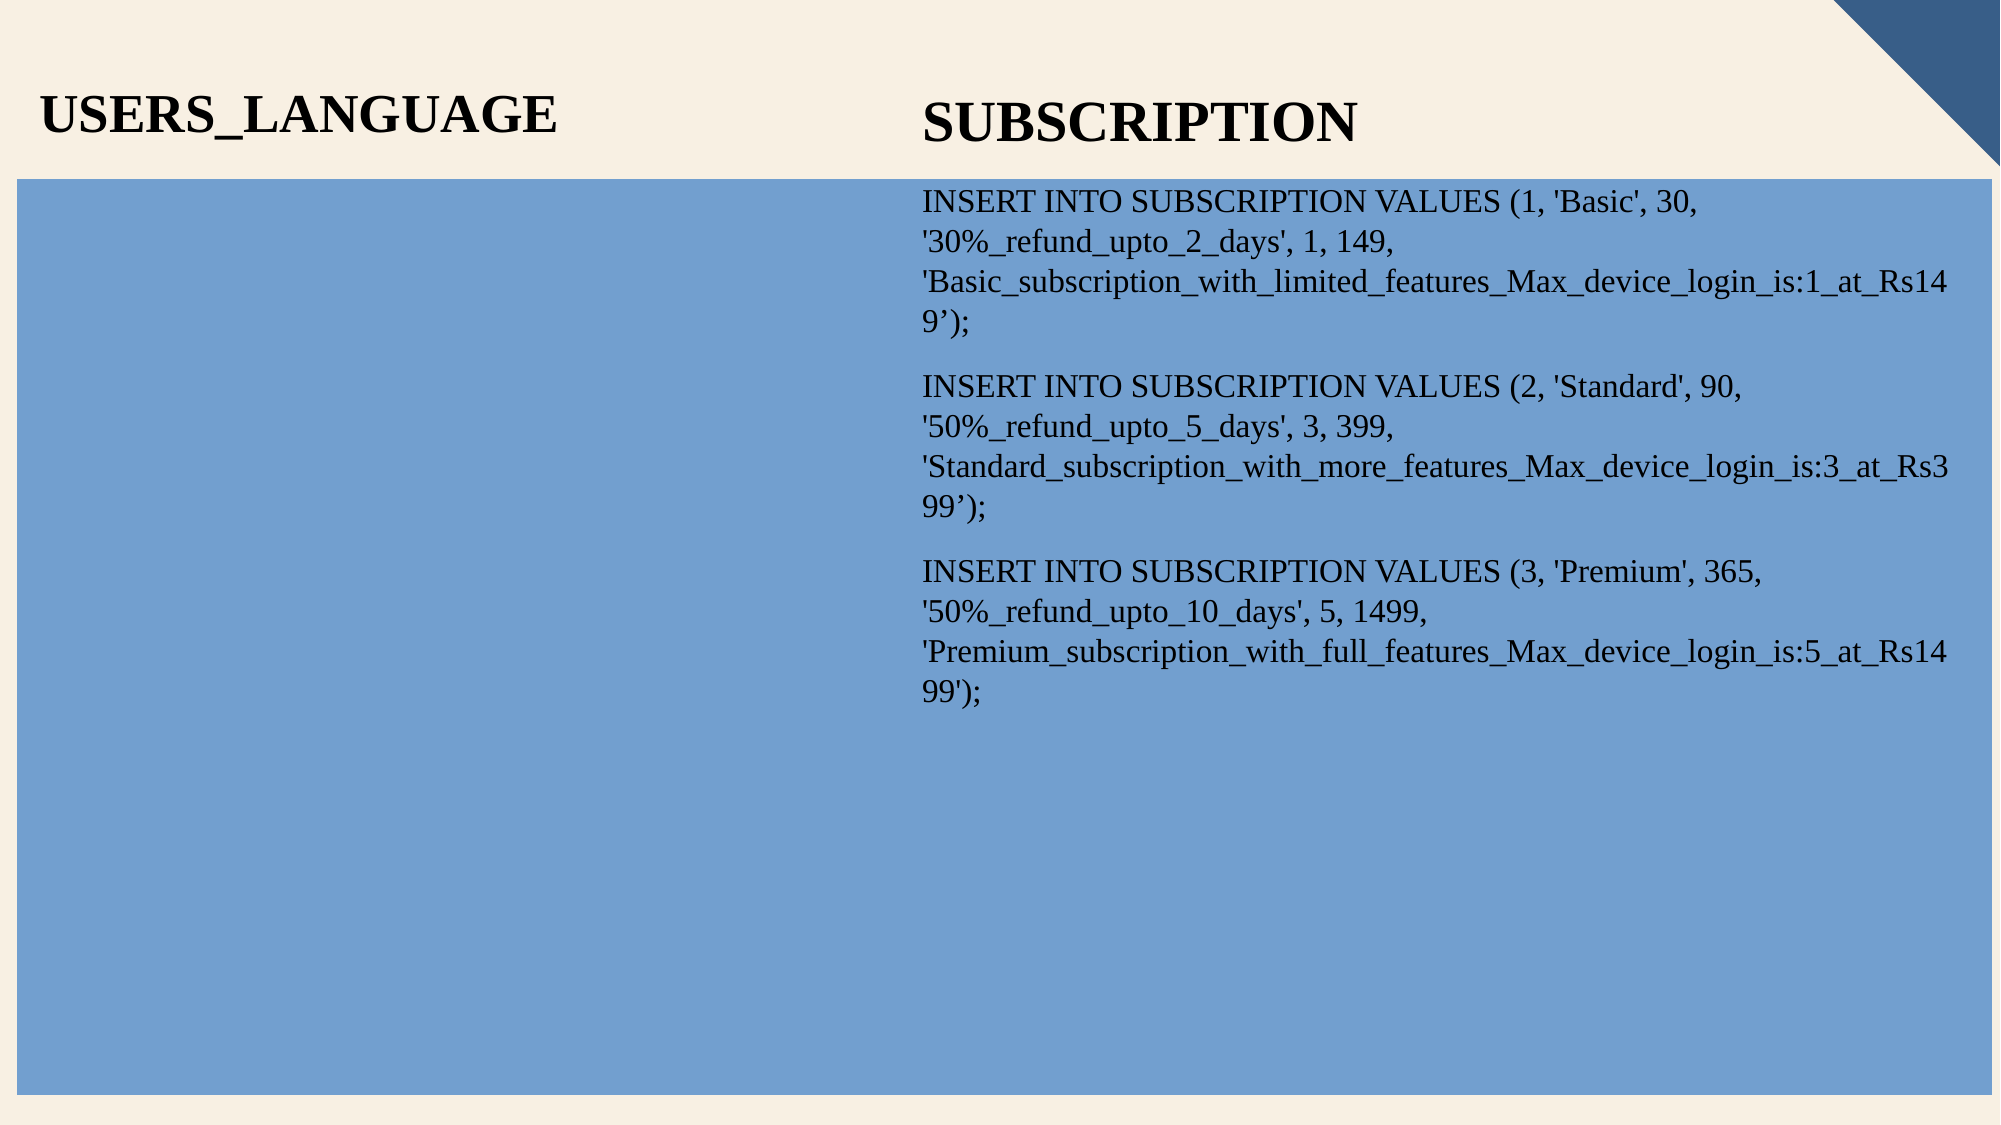

USERS_LANGUAGE
SUBSCRIPTION
INSERT INTO SUBSCRIPTION VALUES (1, 'Basic', 30, '30%_refund_upto_2_days', 1, 149, 'Basic_subscription_with_limited_features_Max_device_login_is:1_at_Rs149’);
INSERT INTO SUBSCRIPTION VALUES (2, 'Standard', 90, '50%_refund_upto_5_days', 3, 399, 'Standard_subscription_with_more_features_Max_device_login_is:3_at_Rs399’);
INSERT INTO SUBSCRIPTION VALUES (3, 'Premium', 365, '50%_refund_upto_10_days', 5, 1499, 'Premium_subscription_with_full_features_Max_device_login_is:5_at_Rs1499');
INSERT INTO USERS_LANGUAGE VALUES (15, 'Punjabi’);
INSERT INTO USERS_LANGUAGE VALUES (16, 'Hindi’);
INSERT INTO USERS_LANGUAGE VALUES (16, 'Odia’);
INSERT INTO USERS_LANGUAGE VALUES (17, 'Hindi’);
INSERT INTO USERS_LANGUAGE VALUES (17, 'Telugu’);
INSERT INTO USERS_LANGUAGE VALUES (18, 'Tamil’);
INSERT INTO USERS_LANGUAGE VALUES (18, 'Punjabi’);
INSERT INTO USERS_LANGUAGE VALUES (19, 'Hindi’);
INSERT INTO USERS_LANGUAGE VALUES (19, 'Telugu’);
INSERT INTO USERS_LANGUAGE VALUES (20, 'Hindi’);
INSERT INTO USERS_LANGUAGE VALUES (20, 'Odia');
27